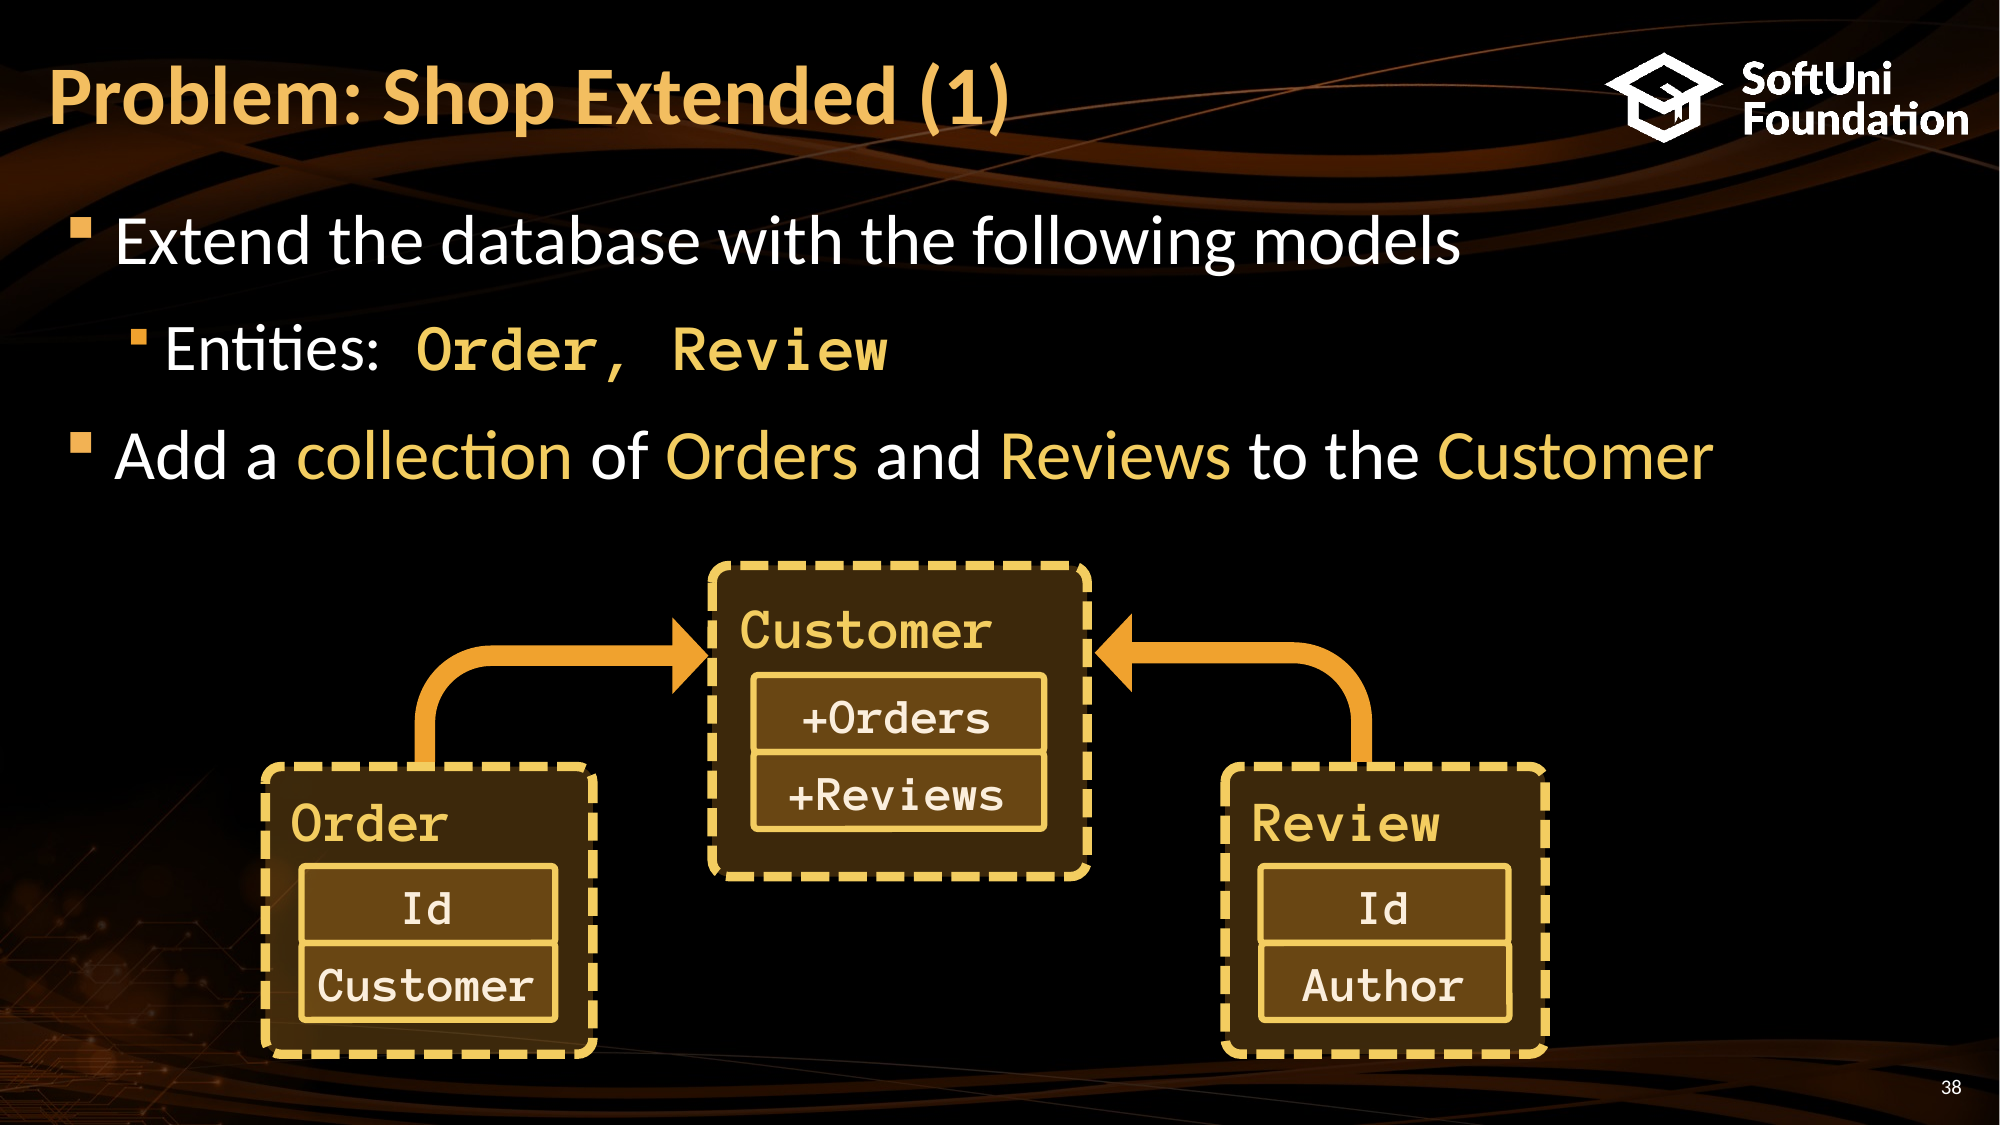

# Problem: Shop Extended (1)
Extend the database with the following models
Entities: Order, Review
Add a collection of Orders and Reviews to the Customer

Customer
+Orders
+Reviews

Review
Id
Author

Order
Id
Customer
38